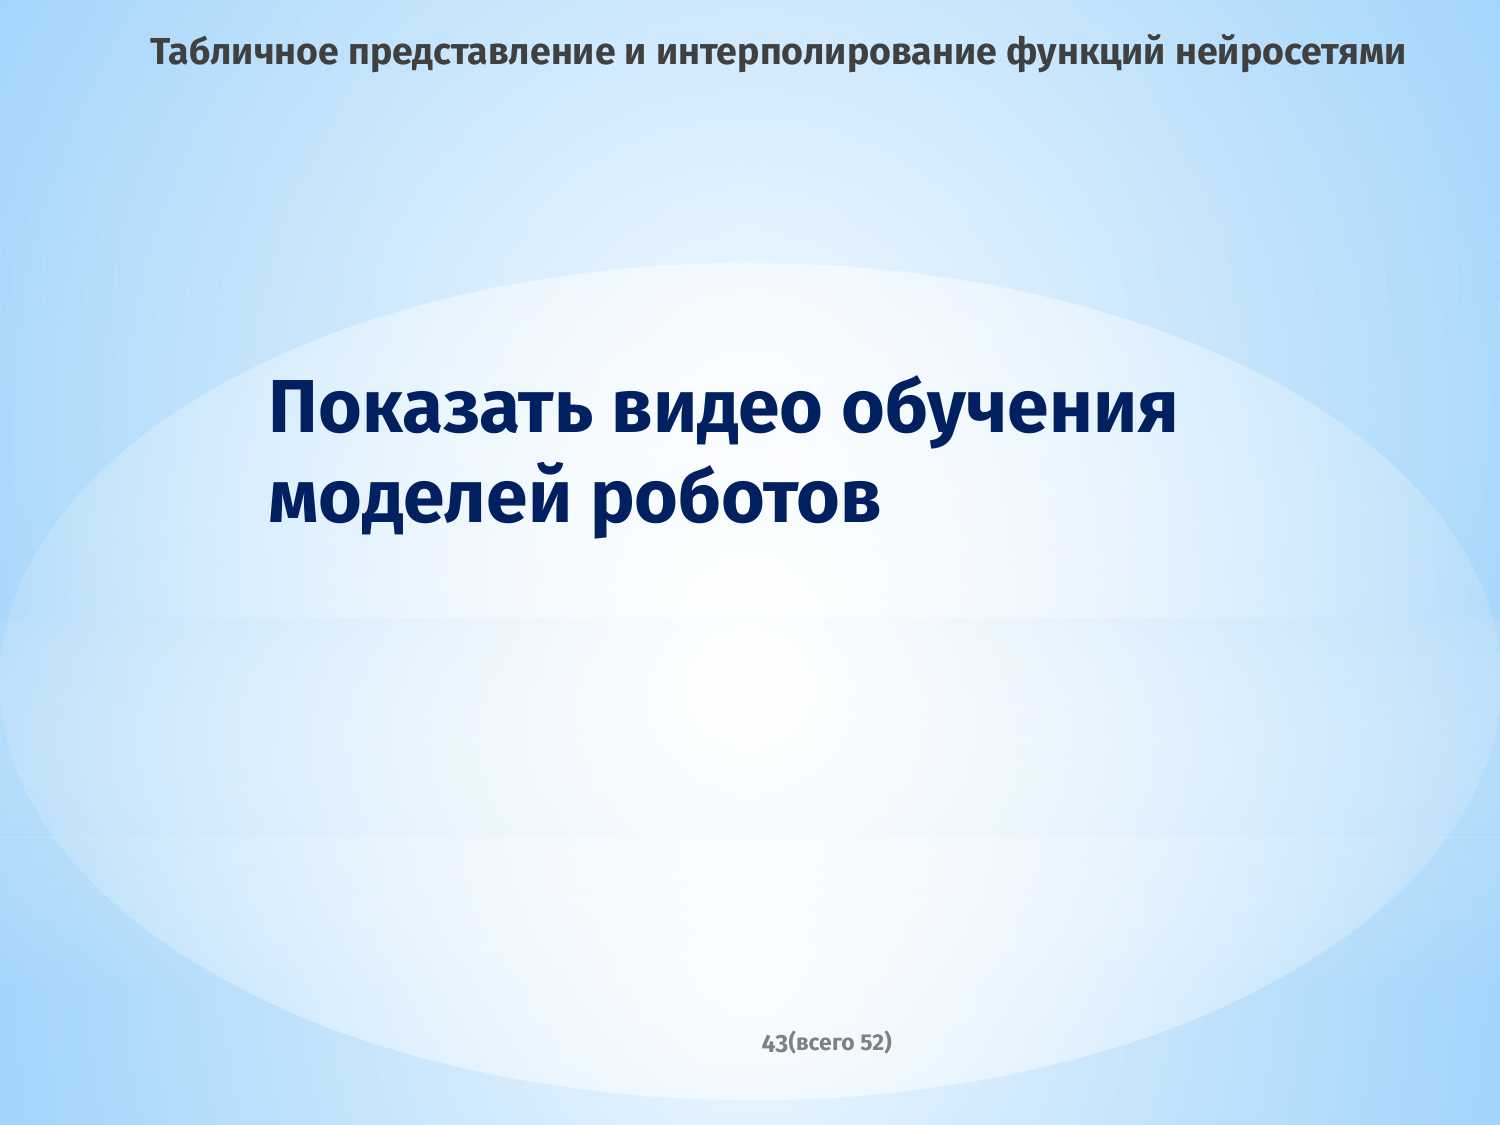

Табличное представление и интерполирование функций нейросетями
Показать видео обучения моделей роботов
(всего 52)
43